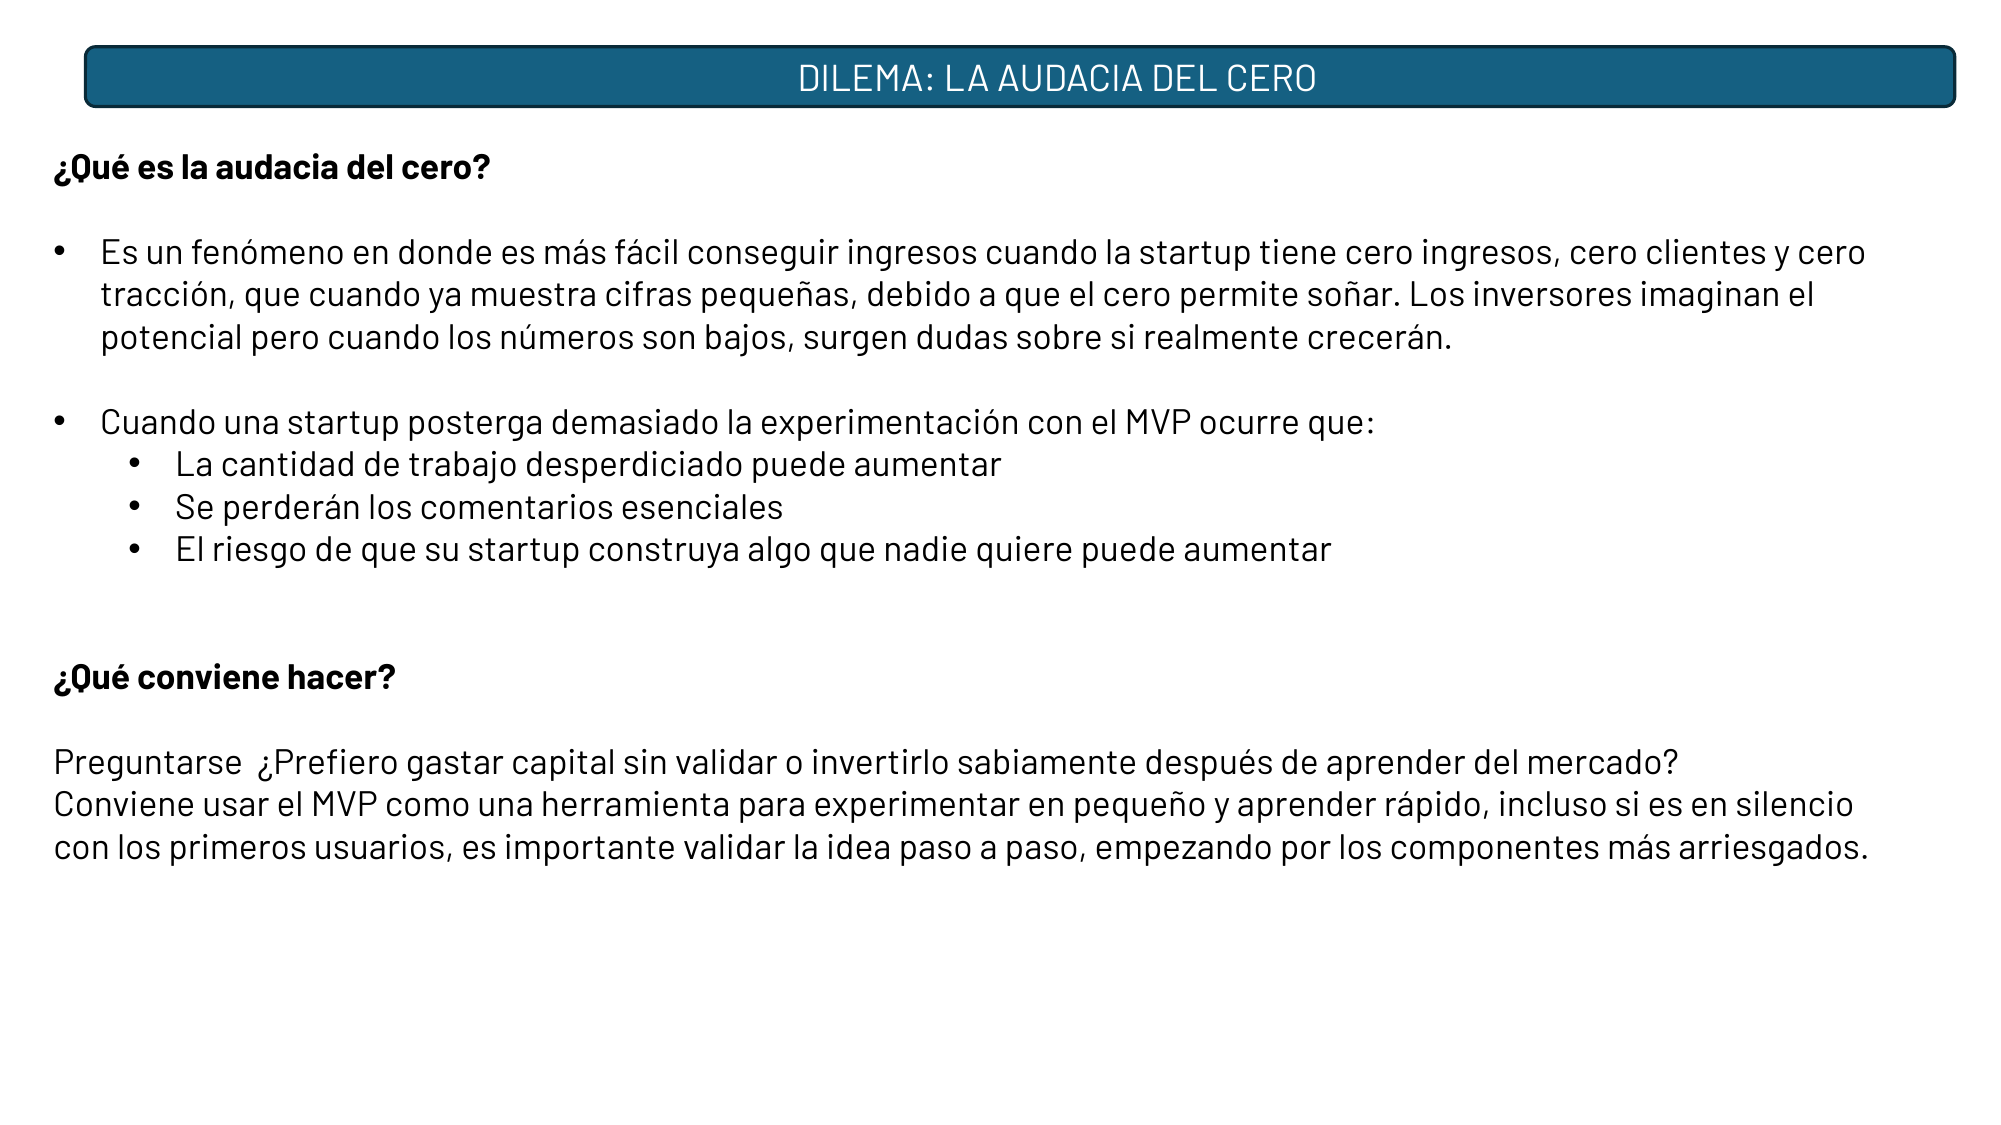

DILEMA: LA AUDACIA DEL CERO
¿Qué es la audacia del cero?

Es un fenómeno en donde es más fácil conseguir ingresos cuando la startup tiene cero ingresos, cero clientes y cero tracción, que cuando ya muestra cifras pequeñas, debido a que el cero permite soñar. Los inversores imaginan el potencial pero cuando los números son bajos, surgen dudas sobre si realmente crecerán.

Cuando una startup posterga demasiado la experimentación con el MVP ocurre que:
La cantidad de trabajo desperdiciado puede aumentar
Se perderán los comentarios esenciales
El riesgo de que su startup construya algo que nadie quiere puede aumentar

¿Qué conviene hacer?

Preguntarse  ¿Prefiero gastar capital sin validar o invertirlo sabiamente después de aprender del mercado?
Conviene usar el MVP como una herramienta para experimentar en pequeño y aprender rápido, incluso si es en silencio con los primeros usuarios, es importante validar la idea paso a paso, empezando por los componentes más arriesgados.